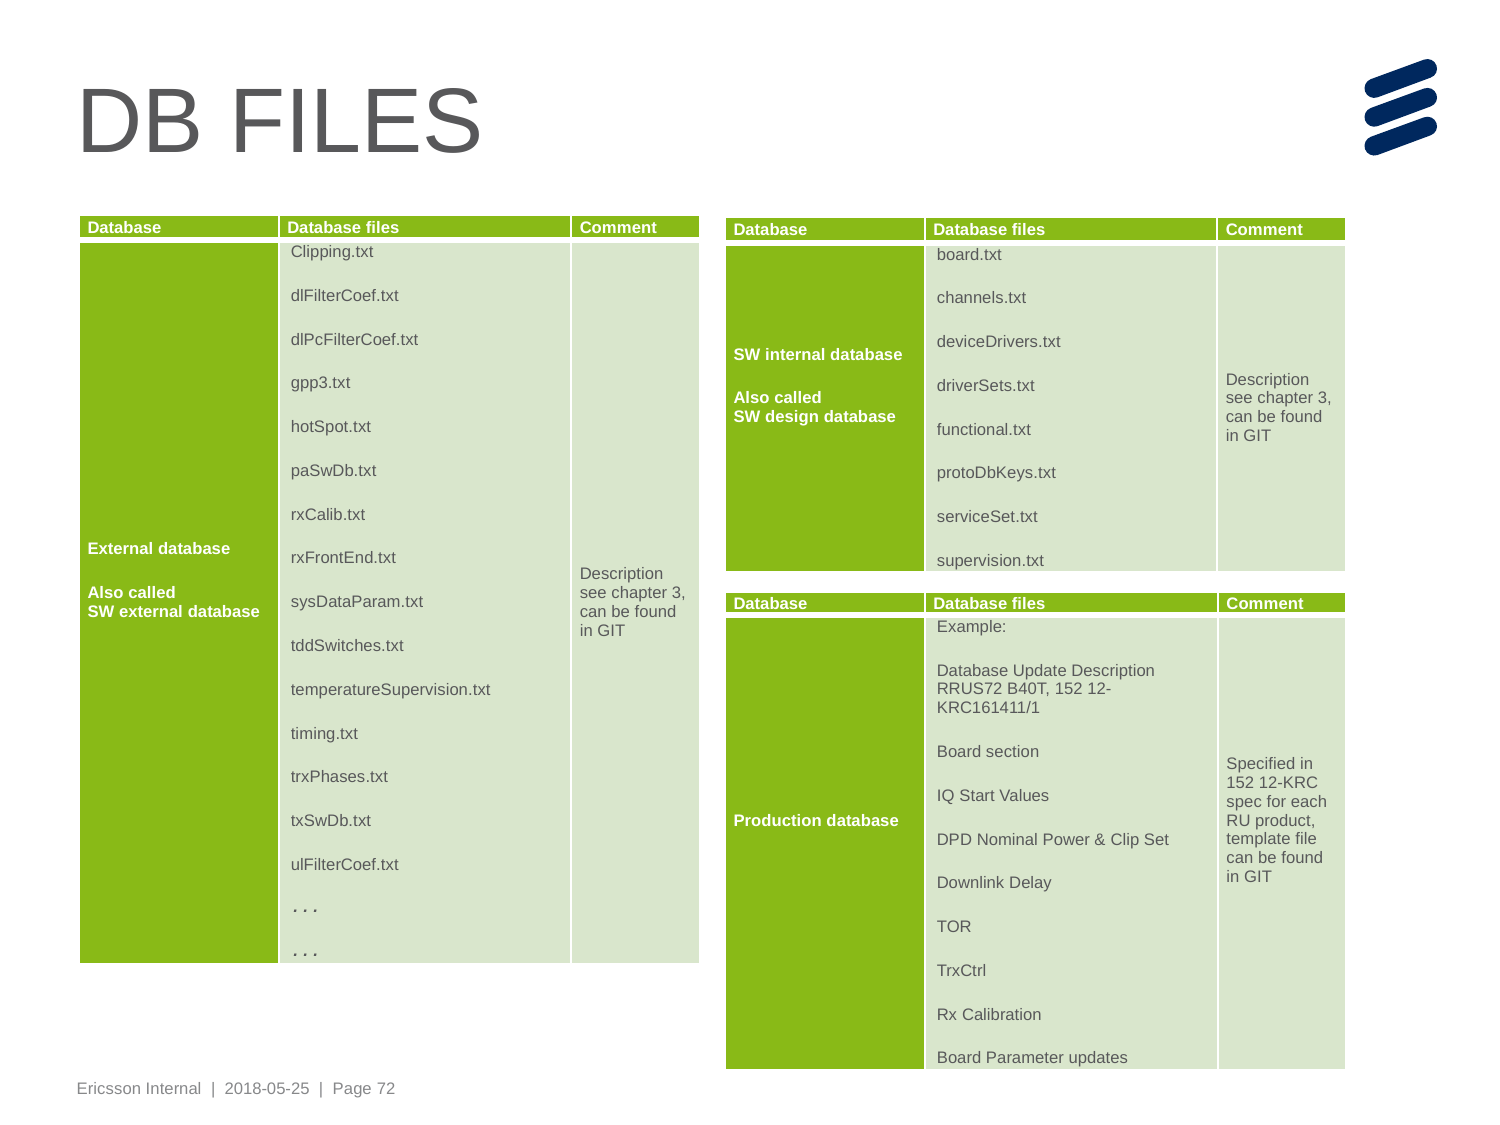

# DB FILES
| Database | Database files | Comment |
| --- | --- | --- |
| External database Also called SW external database | Clipping.txt dlFilterCoef.txt dlPcFilterCoef.txt gpp3.txt hotSpot.txt paSwDb.txt rxCalib.txt rxFrontEnd.txt sysDataParam.txt tddSwitches.txt temperatureSupervision.txt timing.txt trxPhases.txt txSwDb.txt ulFilterCoef.txt ... ... | Description see chapter 3, can be found in GIT |
| Database | Database files | Comment |
| --- | --- | --- |
| SW internal database Also called SW design database | board.txt channels.txt deviceDrivers.txt driverSets.txt functional.txt protoDbKeys.txt serviceSet.txt supervision.txt | Description see chapter 3, can be found in GIT |
| Database | Database files | Comment |
| --- | --- | --- |
| Production database | Example: Database Update Description RRUS72 B40T, 152 12-KRC161411/1 Board section IQ Start Values DPD Nominal Power & Clip Set Downlink Delay TOR TrxCtrl Rx Calibration Board Parameter updates | Specified in 152 12-KRC spec for each RU product, template file can be found in GIT |